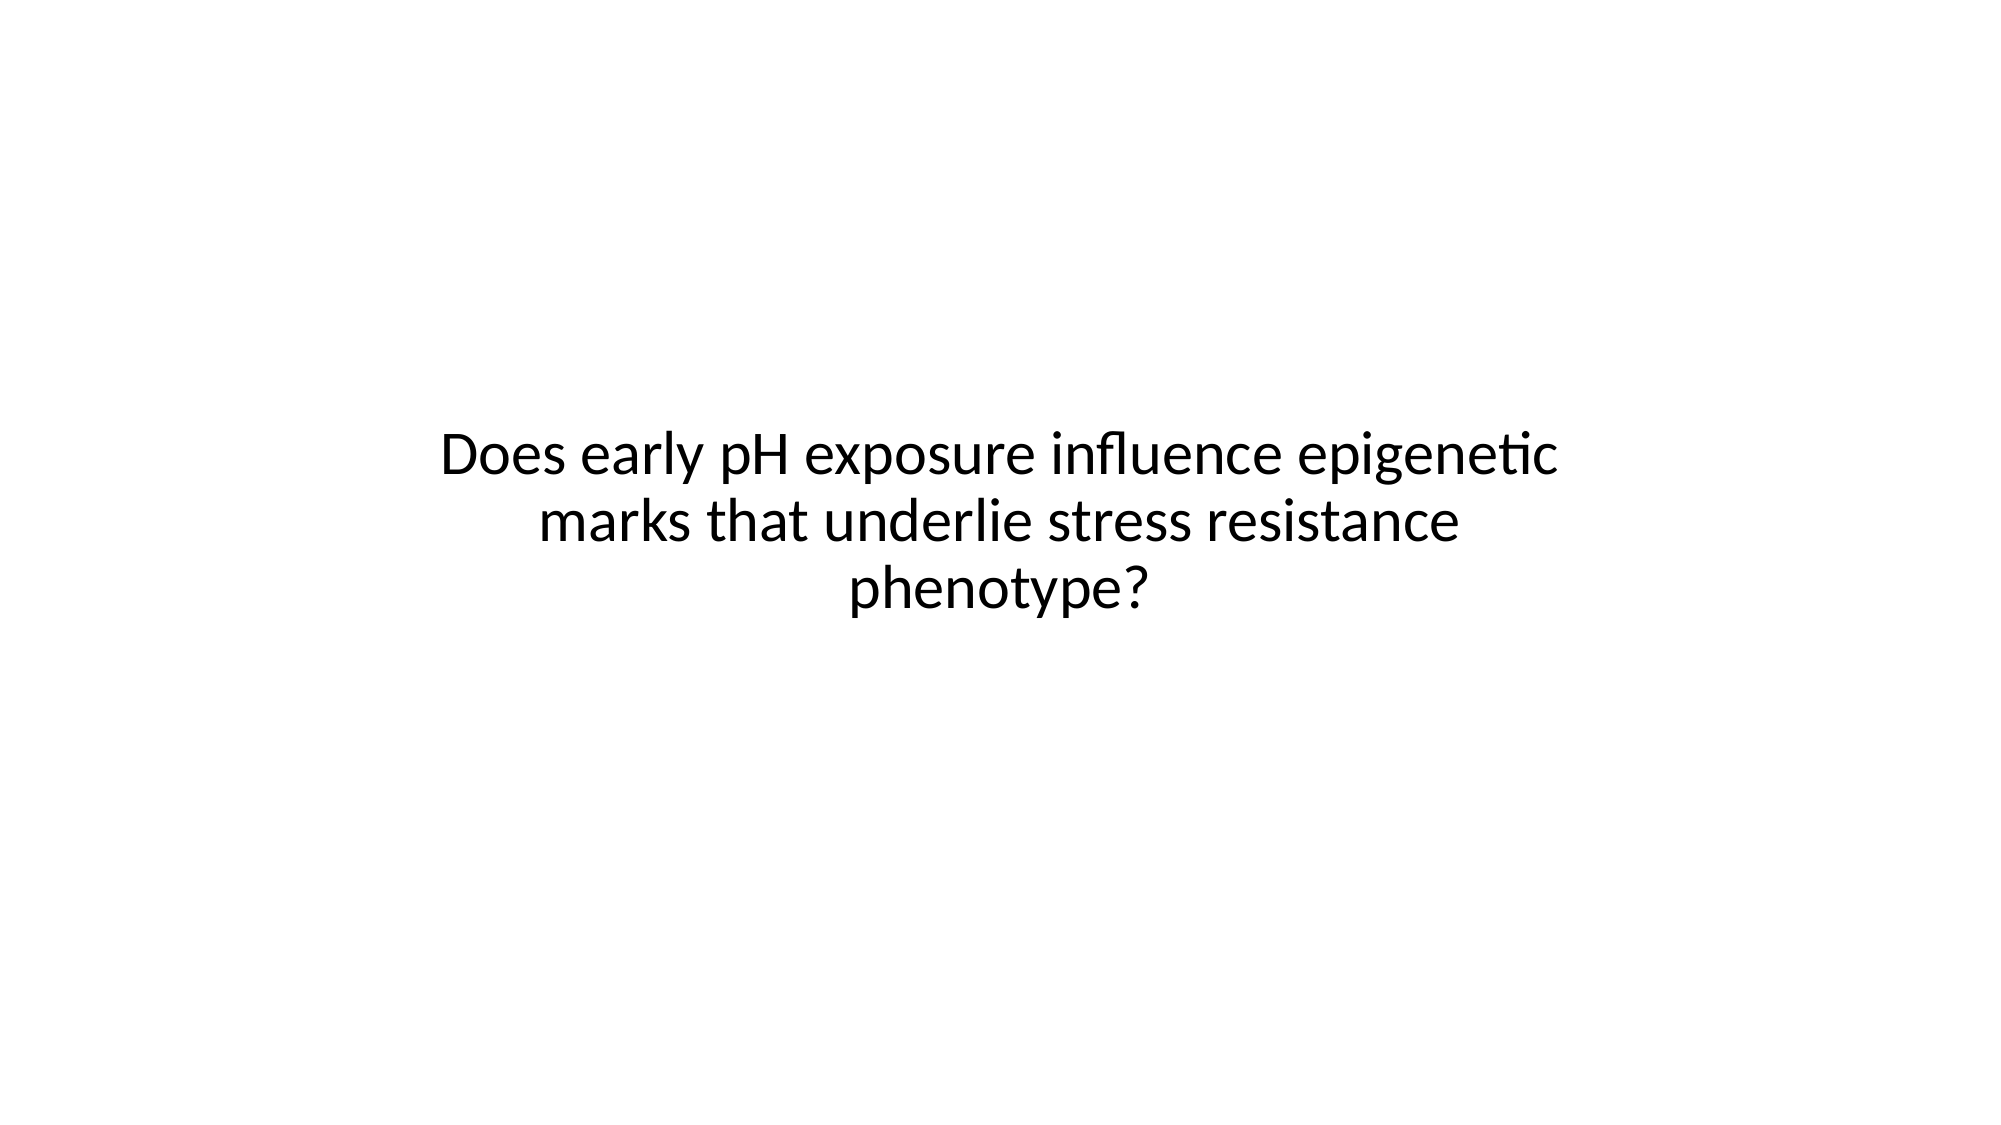

# Does early pH exposure influence epigenetic marks that underlie stress resistance phenotype?